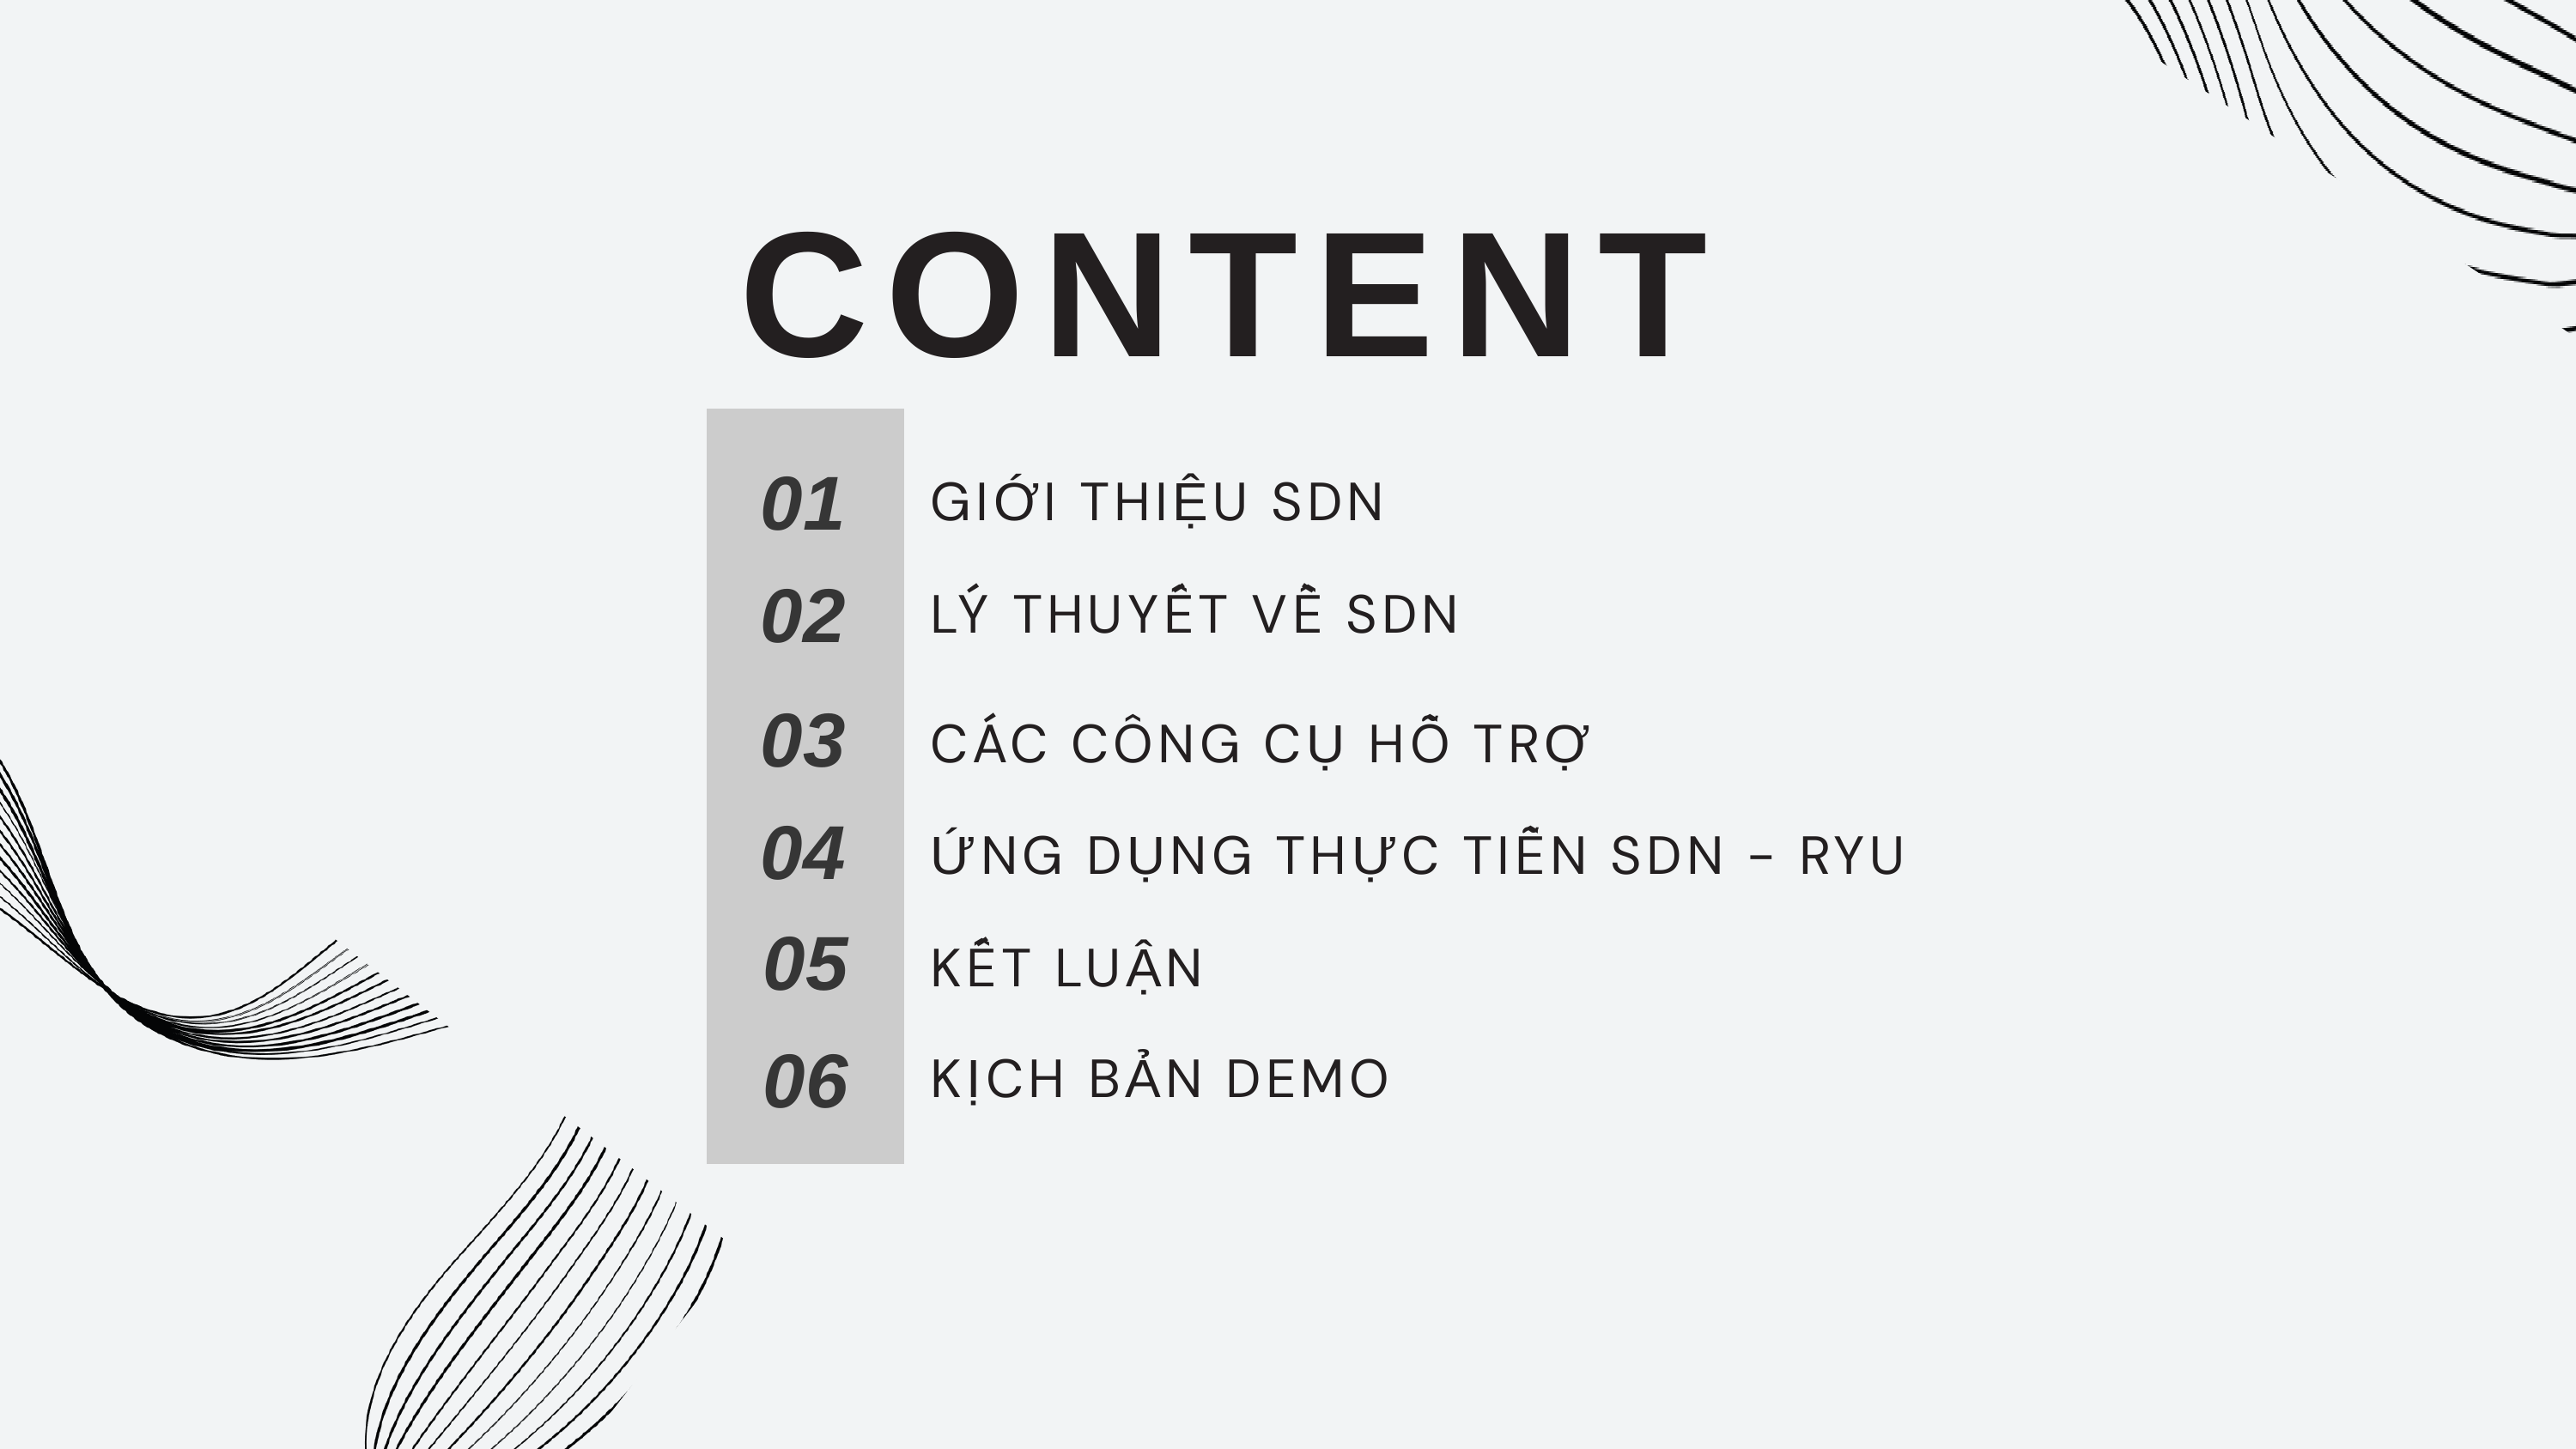

CONTENT

01
GIỚI THIỆU SDN
02
LÝ THUYẾT VỀ SDN
03
CÁC CÔNG CỤ HỖ TRỢ

04
ỨNG DỤNG THỰC TIỄN SDN - RYU
05
KẾT LUẬN
06
KỊCH BẢN DEMO